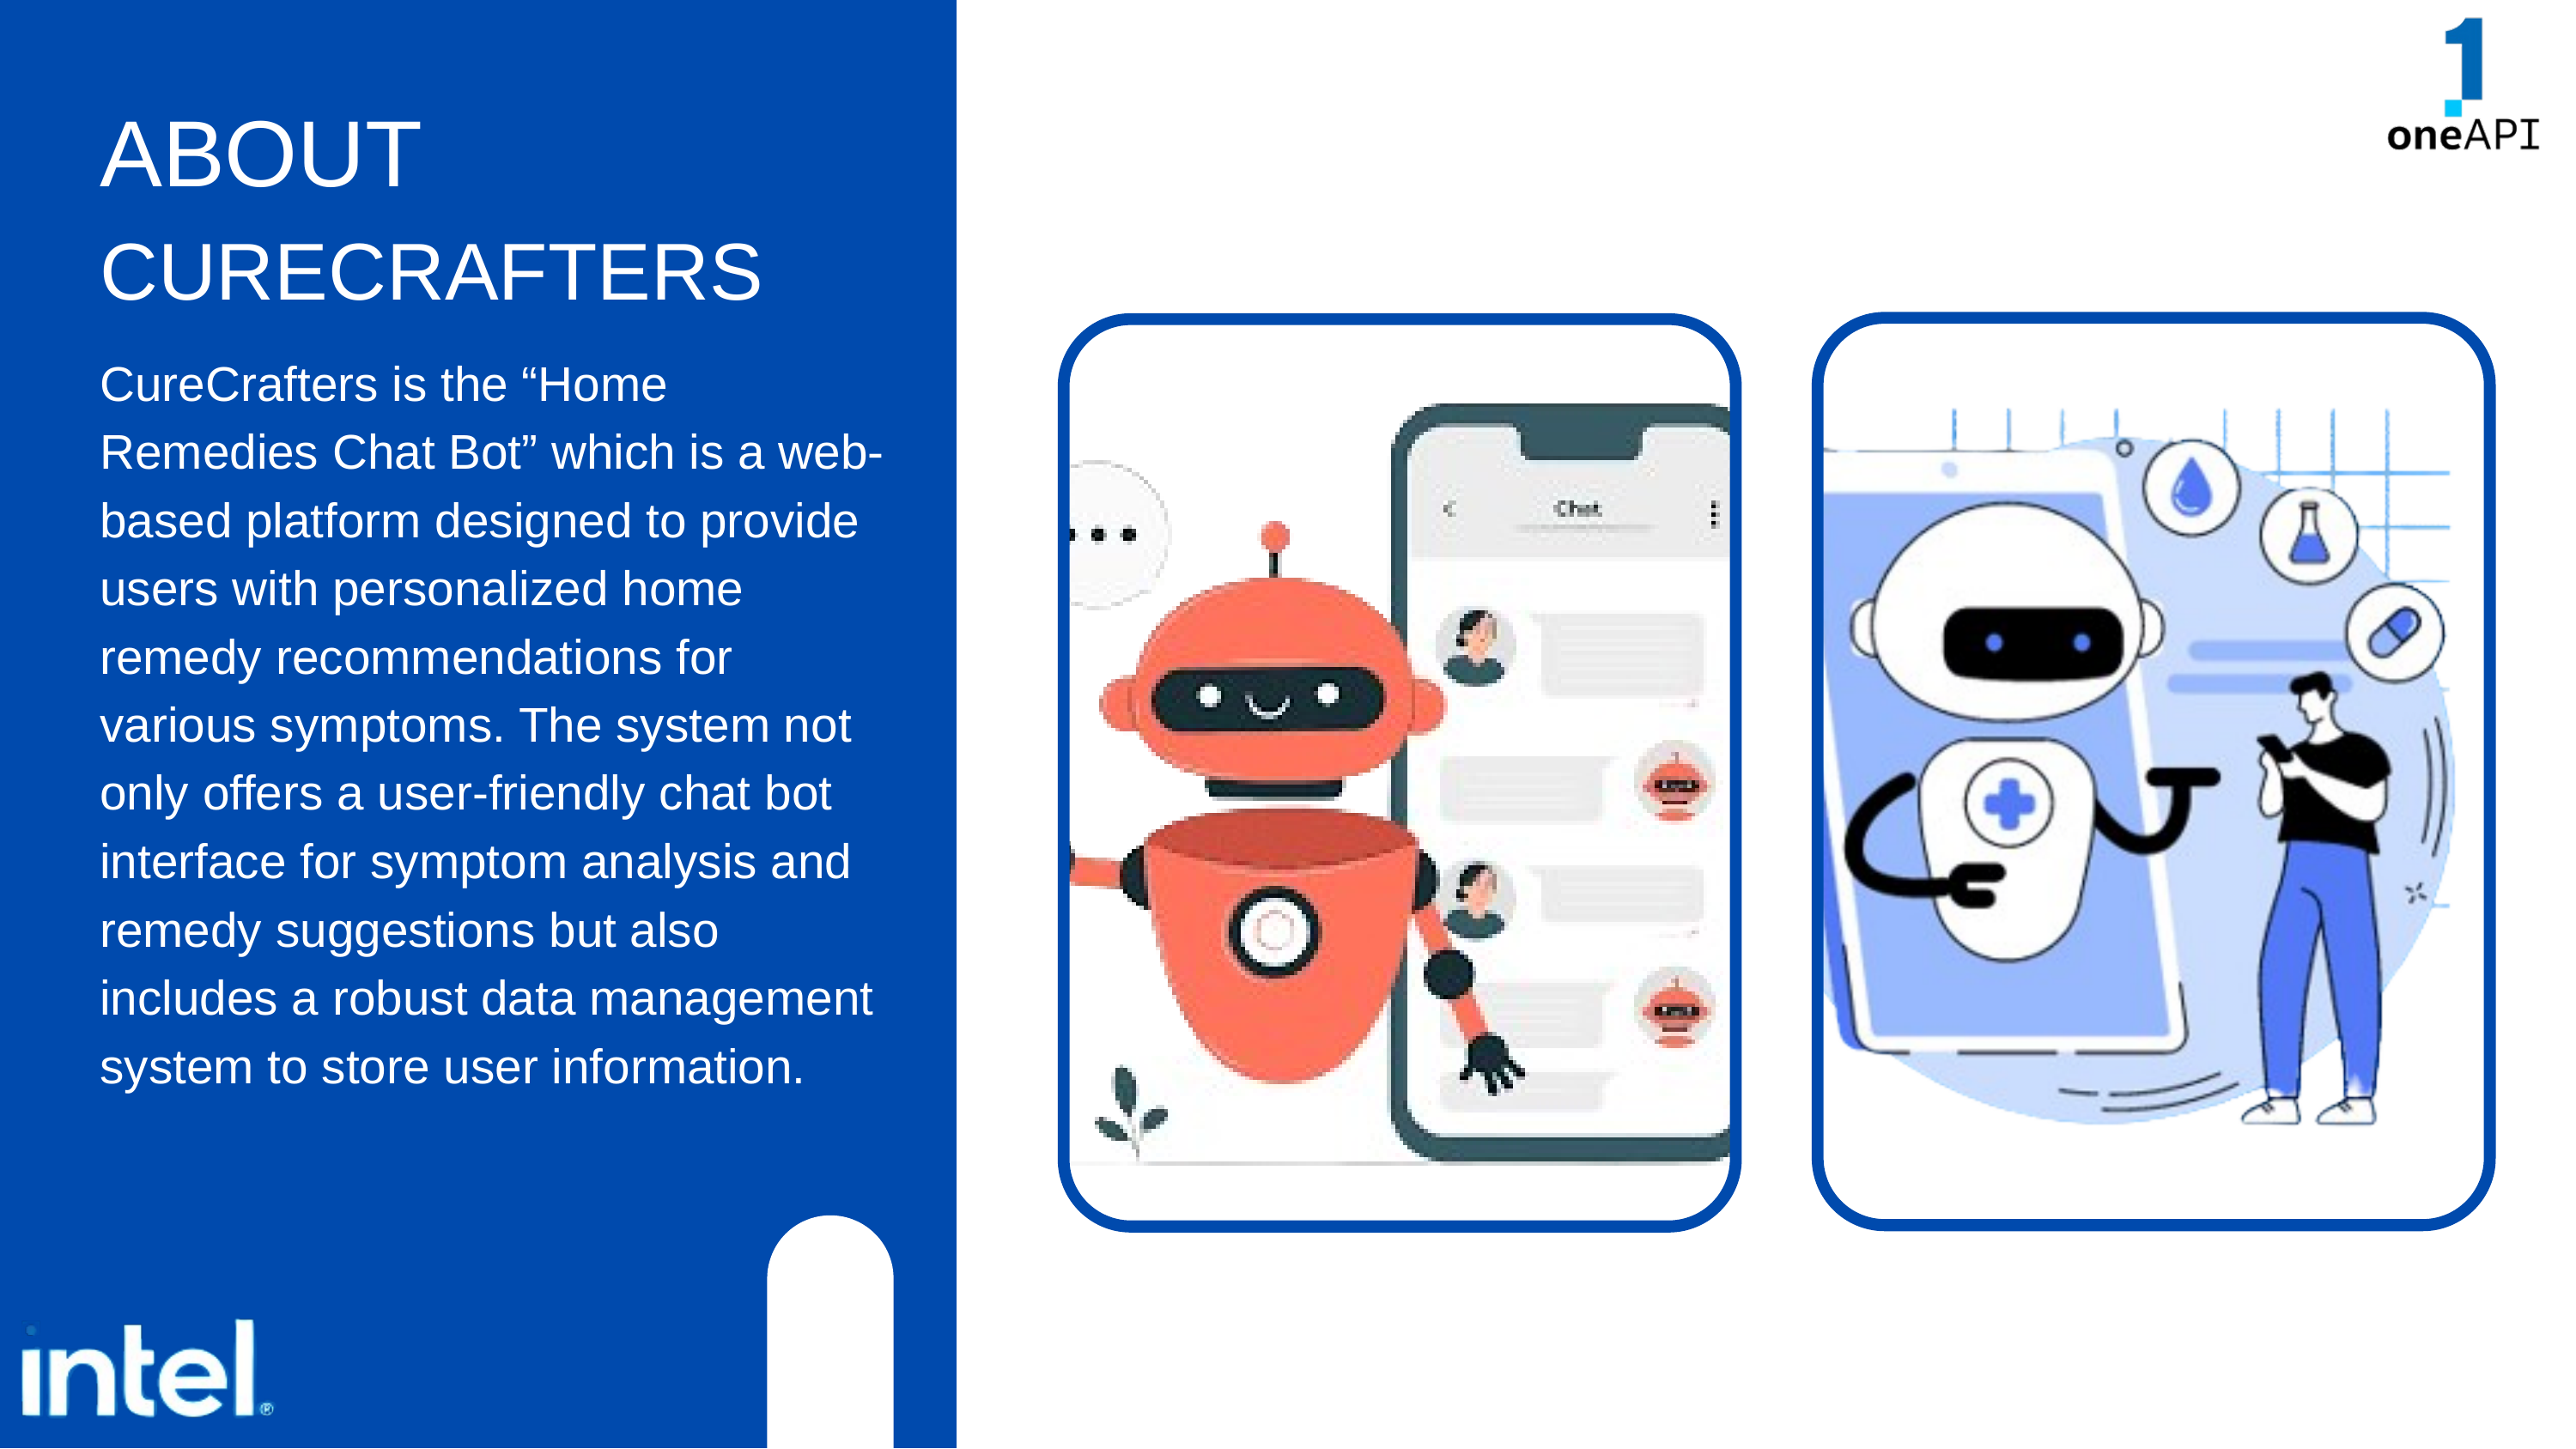

ABOUT
CURECRAFTERS

CureCrafters is the “Home Remedies Chat Bot” which is a web-based platform designed to provide users with personalized home remedy recommendations for various symptoms. The system not  only offers a user-friendly chat bot interface for symptom analysis and remedy suggestions but also includes a robust data management system to store user information.